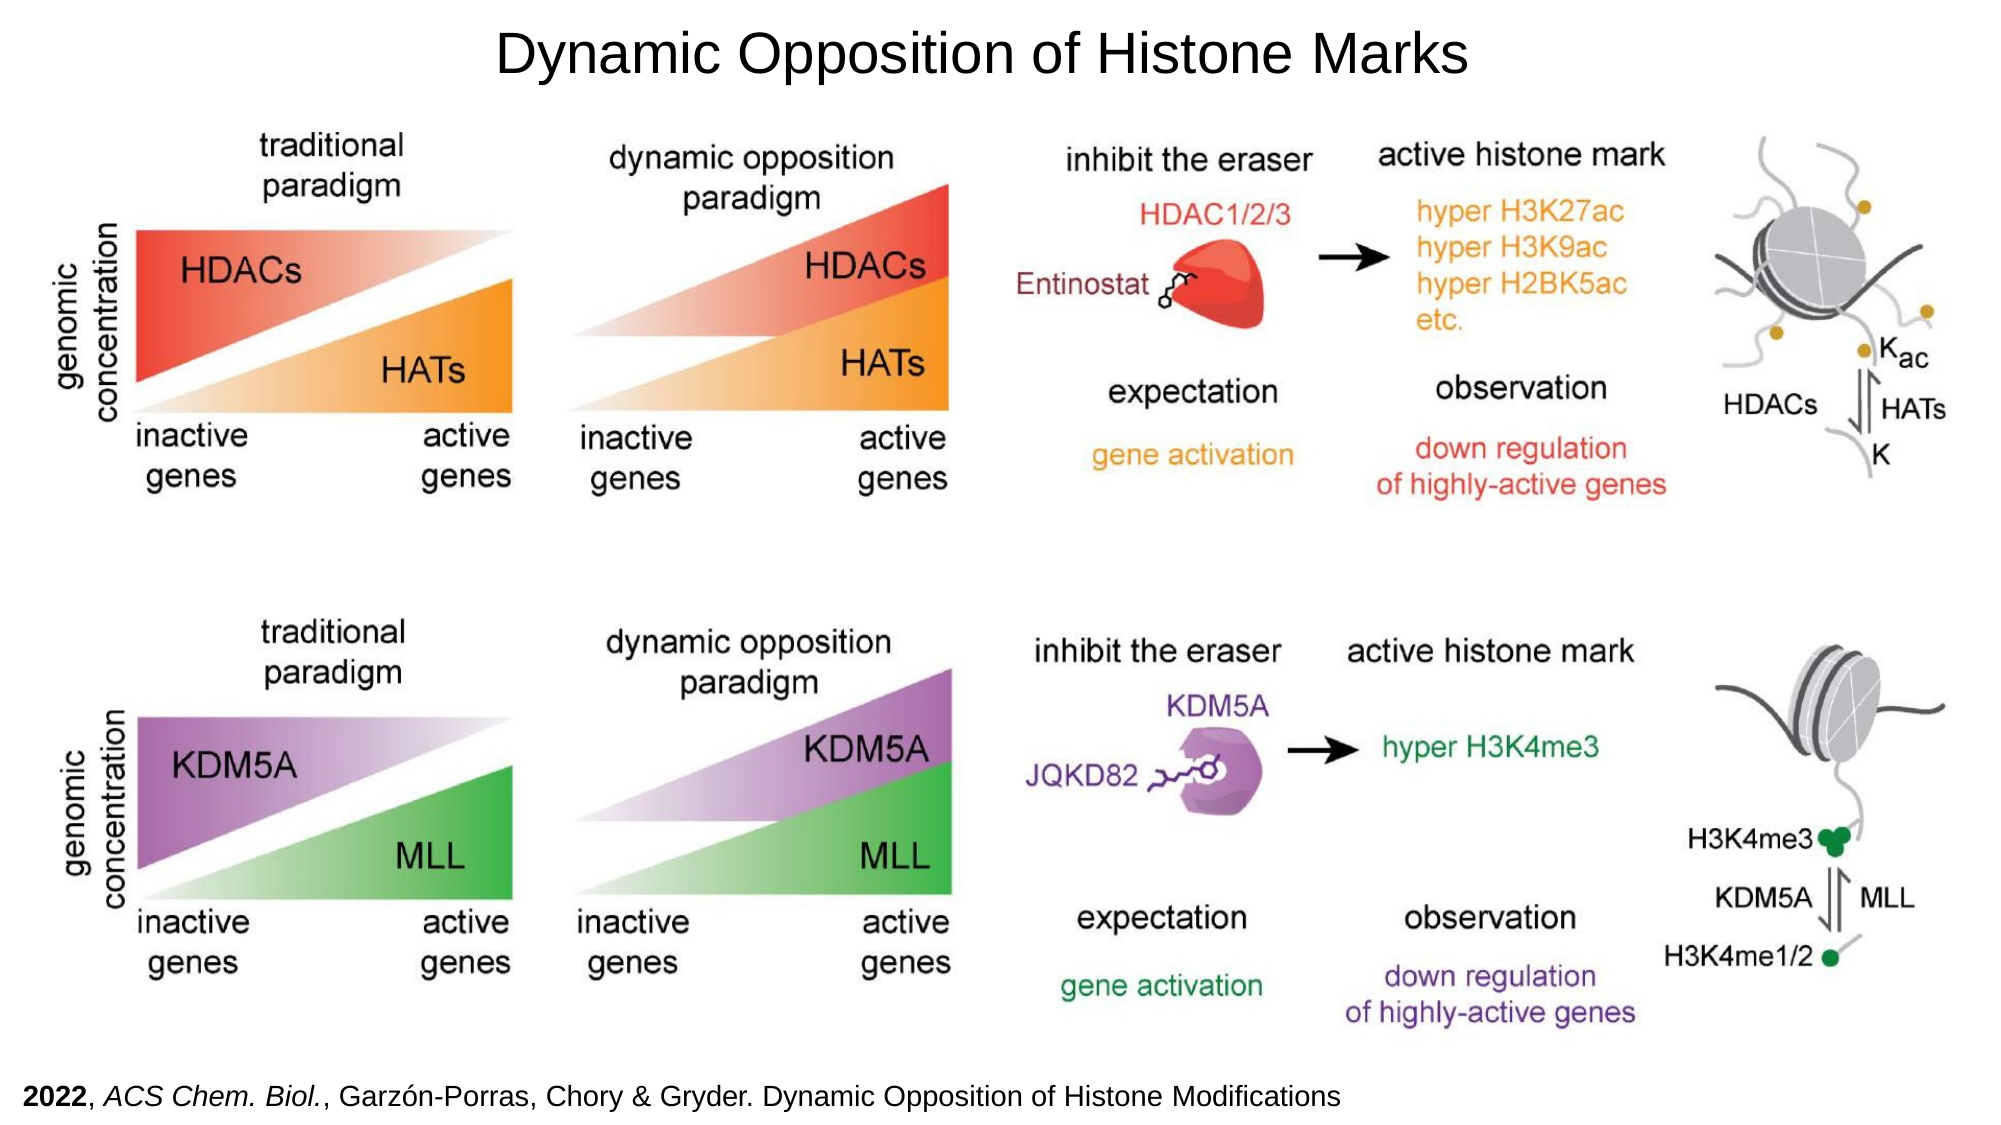

# Dynamic Opposition of Histone Marks

2022, ACS Chem. Biol., Garzón-Porras, Chory & Gryder. Dynamic Opposition of Histone Modifications